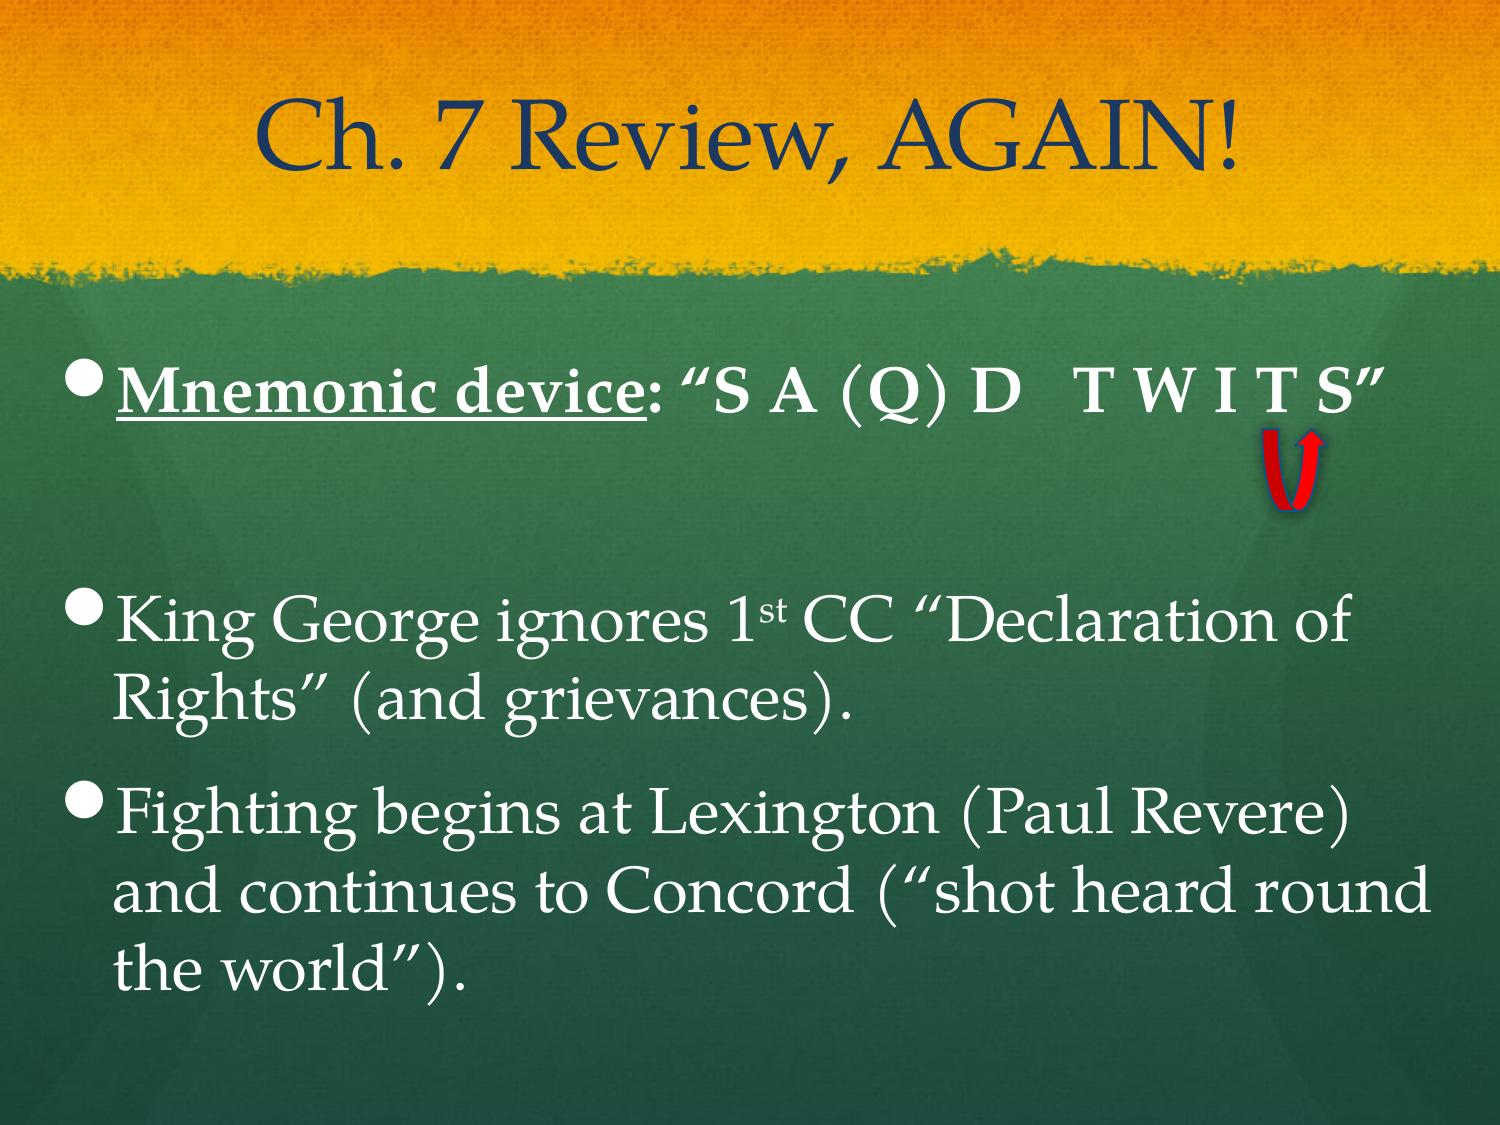

# Ch. 7 Review, AGAIN!
Mnemonic device: “S A (Q) D   T W I T S”

King George ignores 1st CC “Declaration of Rights” (and grievances).
Fighting begins at Lexington (Paul Revere) and continues to Concord (“shot heard round the world”).